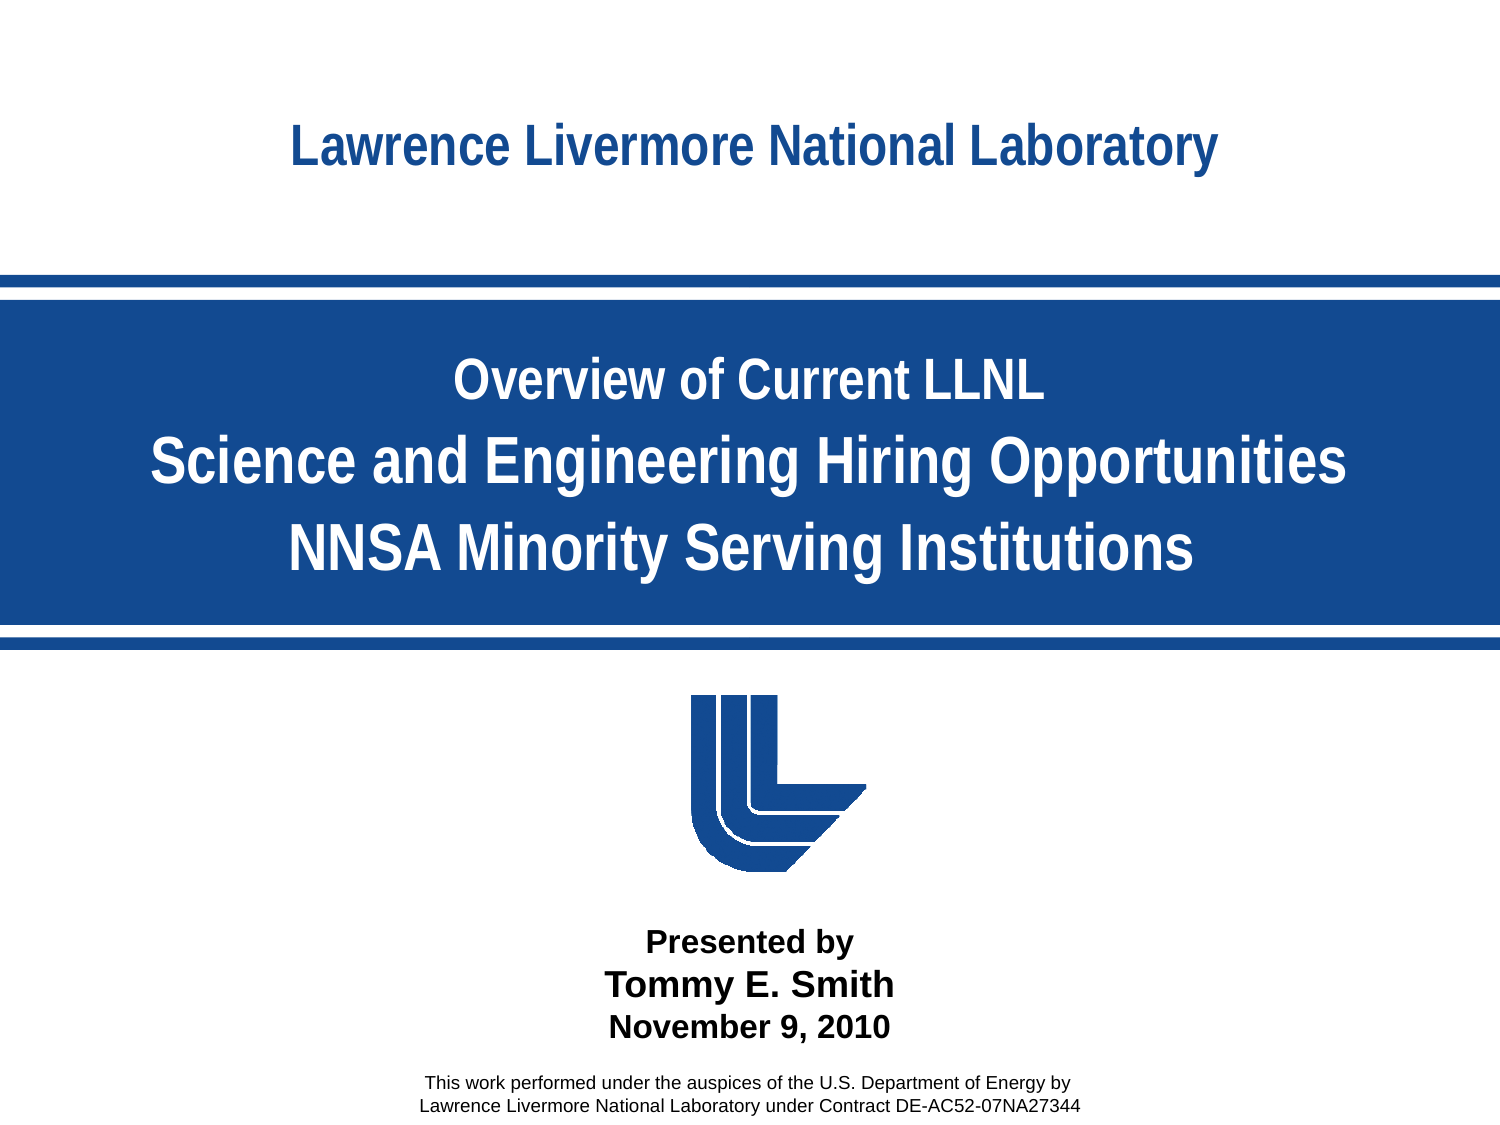

Overview of Current LLNL
Science and Engineering Hiring Opportunities
NNSA Minority Serving Institutions
Presented by
Tommy E. Smith
November 9, 2010

This work performed under the auspices of the U.S. Department of Energy by
Lawrence Livermore National Laboratory under Contract DE-AC52-07NA27344